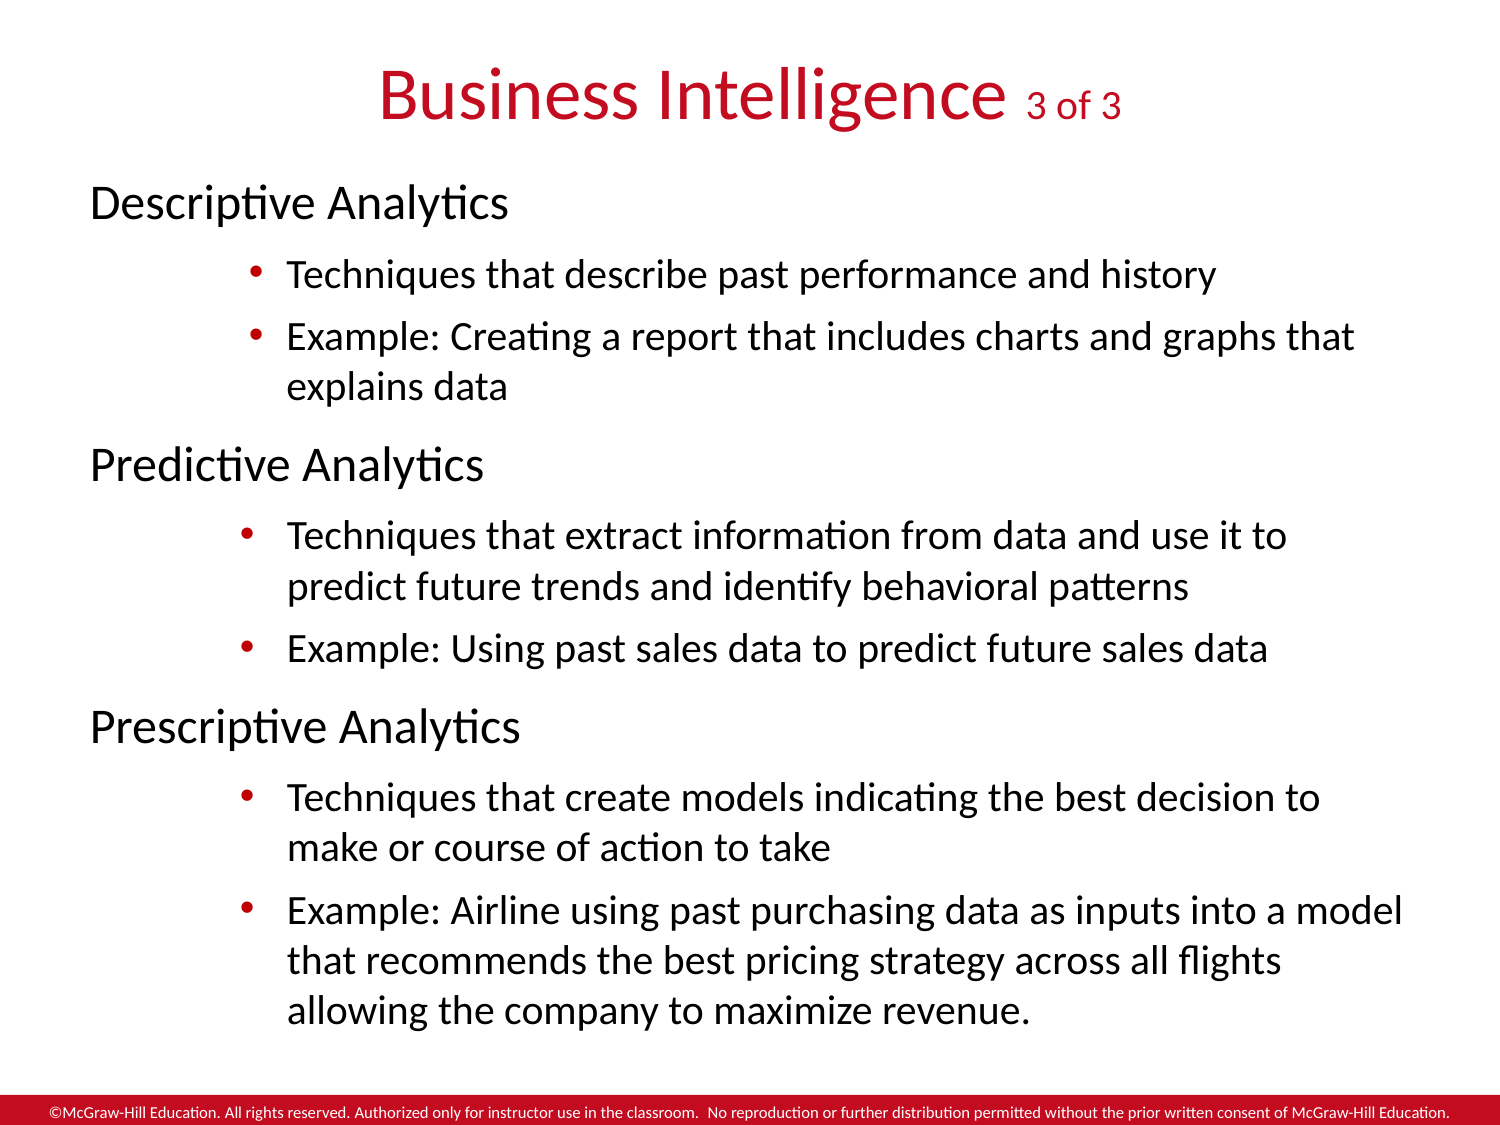

# Business Intelligence 3 of 3
Descriptive Analytics
Techniques that describe past performance and history
Example: Creating a report that includes charts and graphs that explains data
Predictive Analytics
Techniques that extract information from data and use it to predict future trends and identify behavioral patterns
Example: Using past sales data to predict future sales data
Prescriptive Analytics
Techniques that create models indicating the best decision to make or course of action to take
Example: Airline using past purchasing data as inputs into a model that recommends the best pricing strategy across all flights allowing the company to maximize revenue.